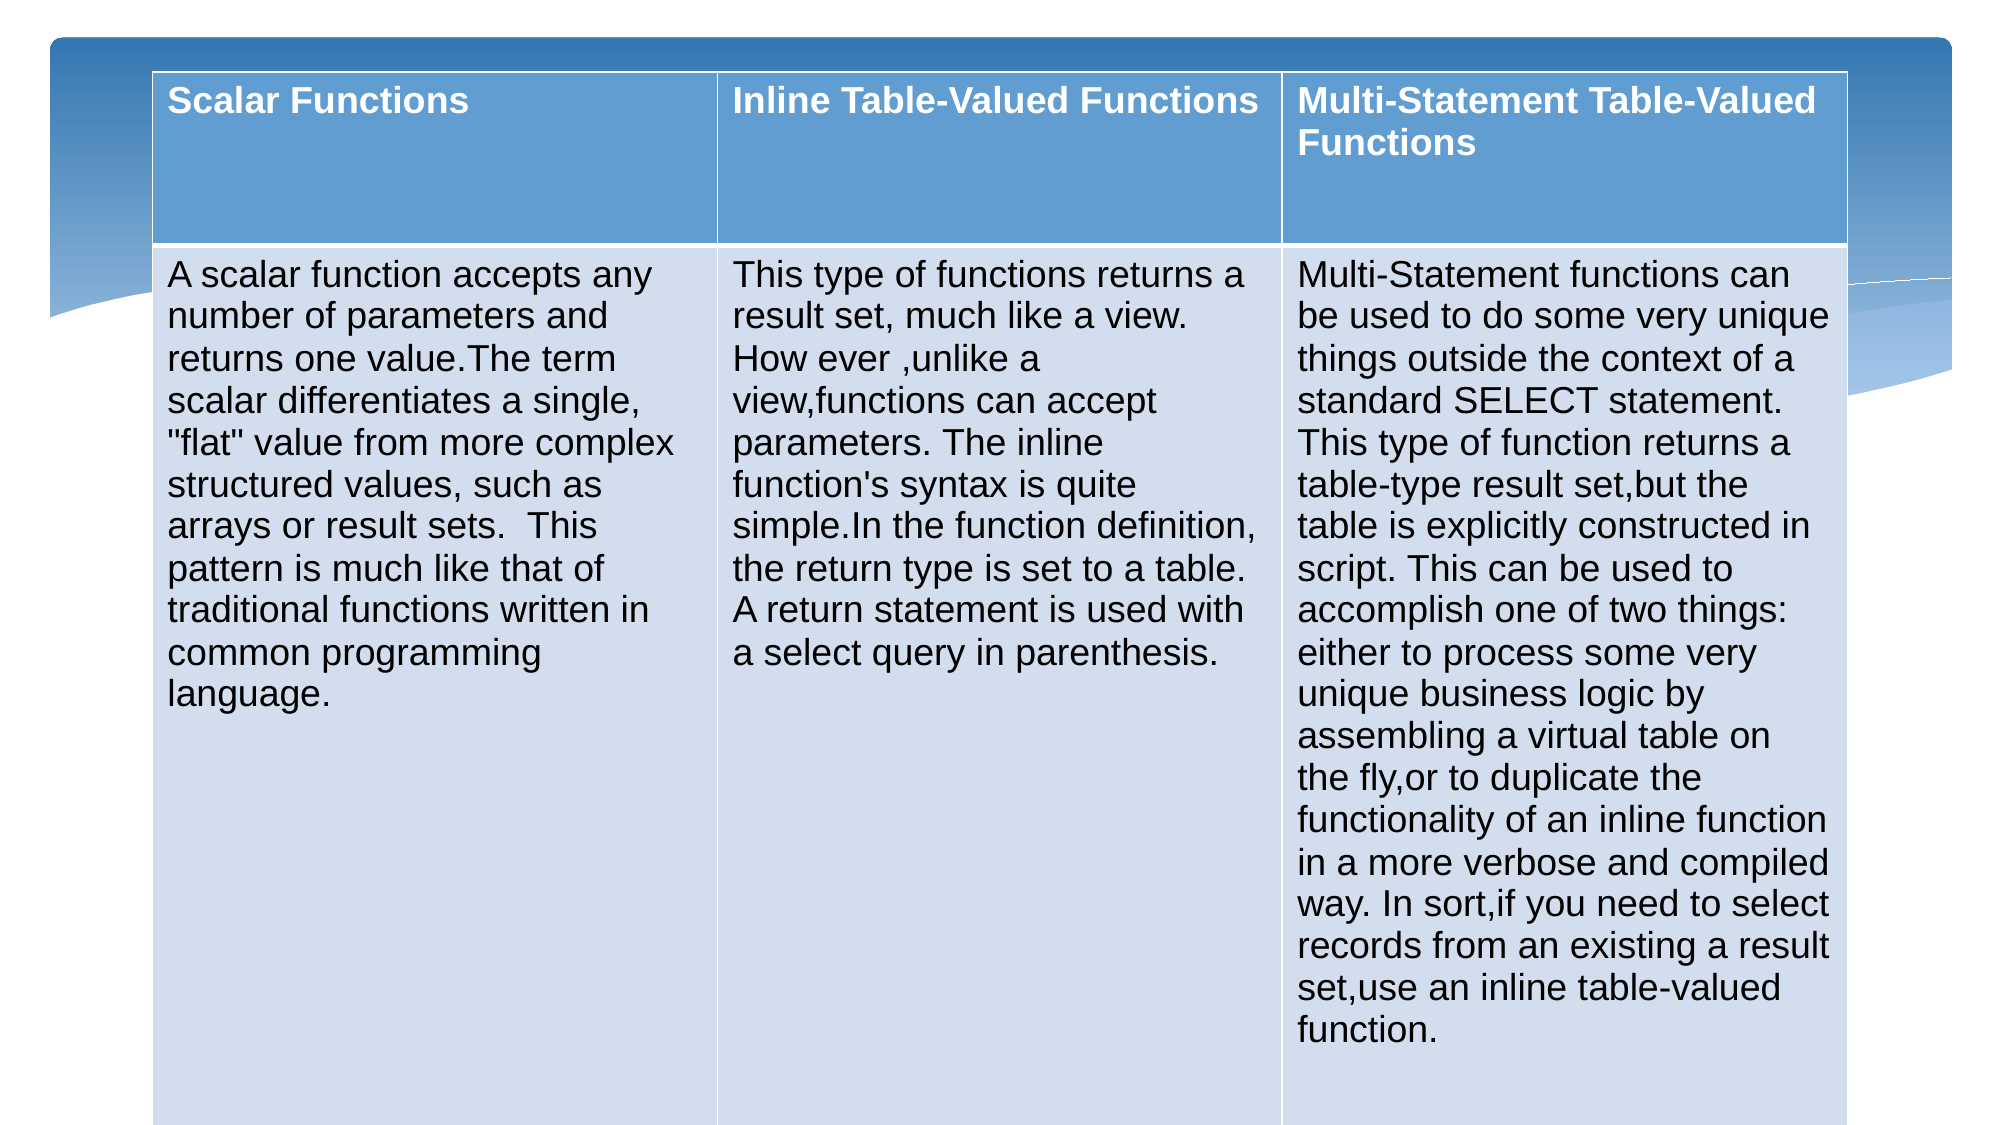

| Scalar Functions | Inline Table-Valued Functions | Multi-Statement Table-Valued Functions |
| --- | --- | --- |
| A scalar function accepts any number of parameters and returns one value.The term scalar differentiates a single, "flat" value from more complex structured values, such as arrays or result sets. This pattern is much like that of traditional functions written in common programming language. | This type of functions returns a result set, much like a view. How ever ,unlike a view,functions can accept parameters. The inline function's syntax is quite simple.In the function definition, the return type is set to a table. A return statement is used with a select query in parenthesis. | Multi-Statement functions can be used to do some very unique things outside the context of a standard SELECT statement. This type of function returns a table-type result set,but the table is explicitly constructed in script. This can be used to accomplish one of two things: either to process some very unique business logic by assembling a virtual table on the fly,or to duplicate the functionality of an inline function in a more verbose and compiled way. In sort,if you need to select records from an existing a result set,use an inline table-valued function. |